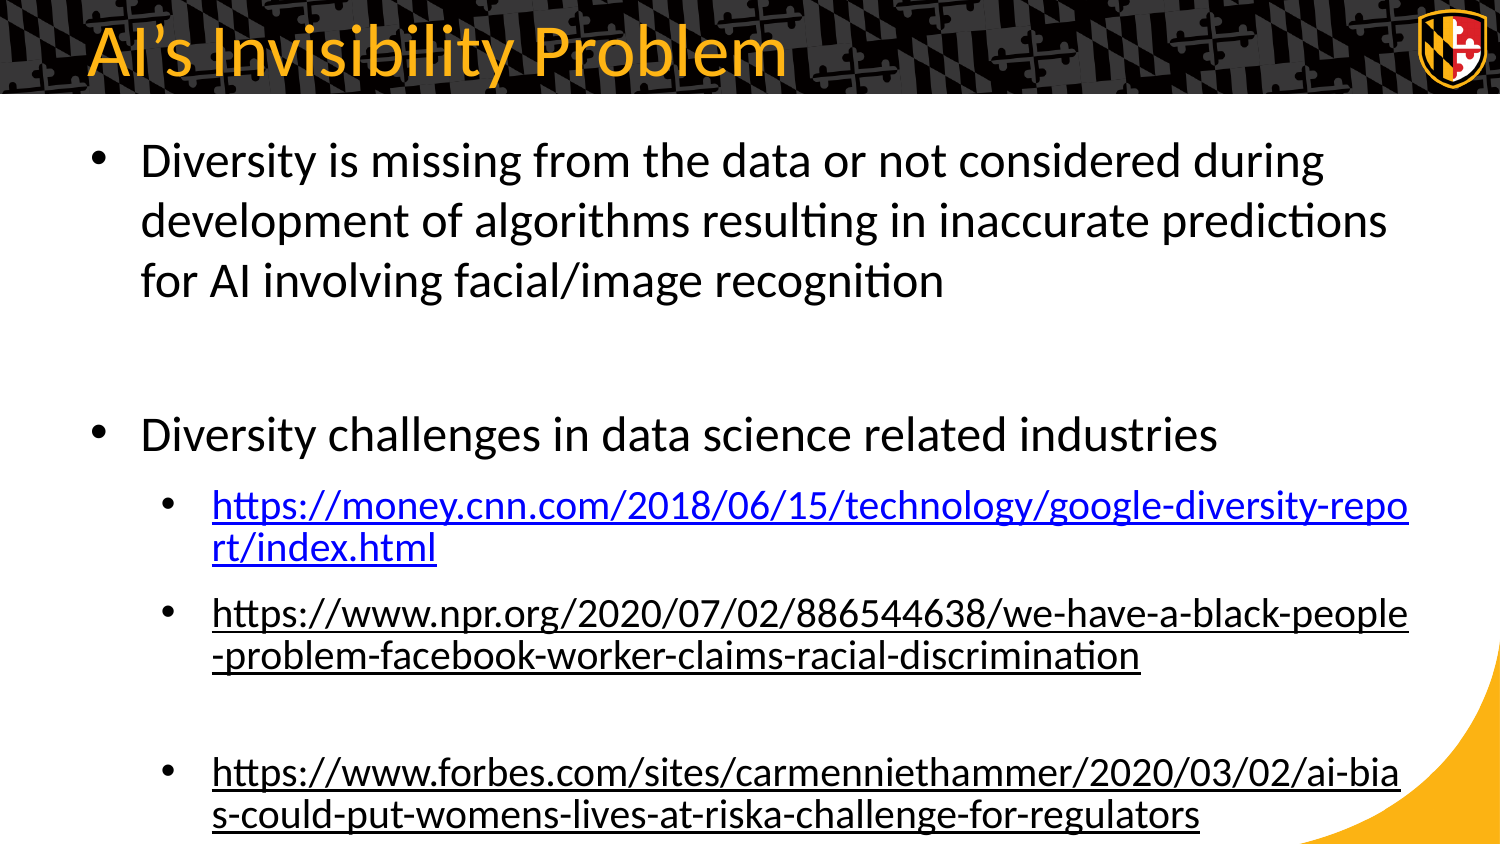

# AI’s Invisibility Problem
Diversity is missing from the data or not considered during development of algorithms resulting in inaccurate predictions for AI involving facial/image recognition

Diversity challenges in data science related industries
https://money.cnn.com/2018/06/15/technology/google-diversity-report/index.html
https://www.npr.org/2020/07/02/886544638/we-have-a-black-people-problem-facebook-worker-claims-racial-discrimination
https://www.forbes.com/sites/carmenniethammer/2020/03/02/ai-bias-could-put-womens-lives-at-riska-challenge-for-regulators